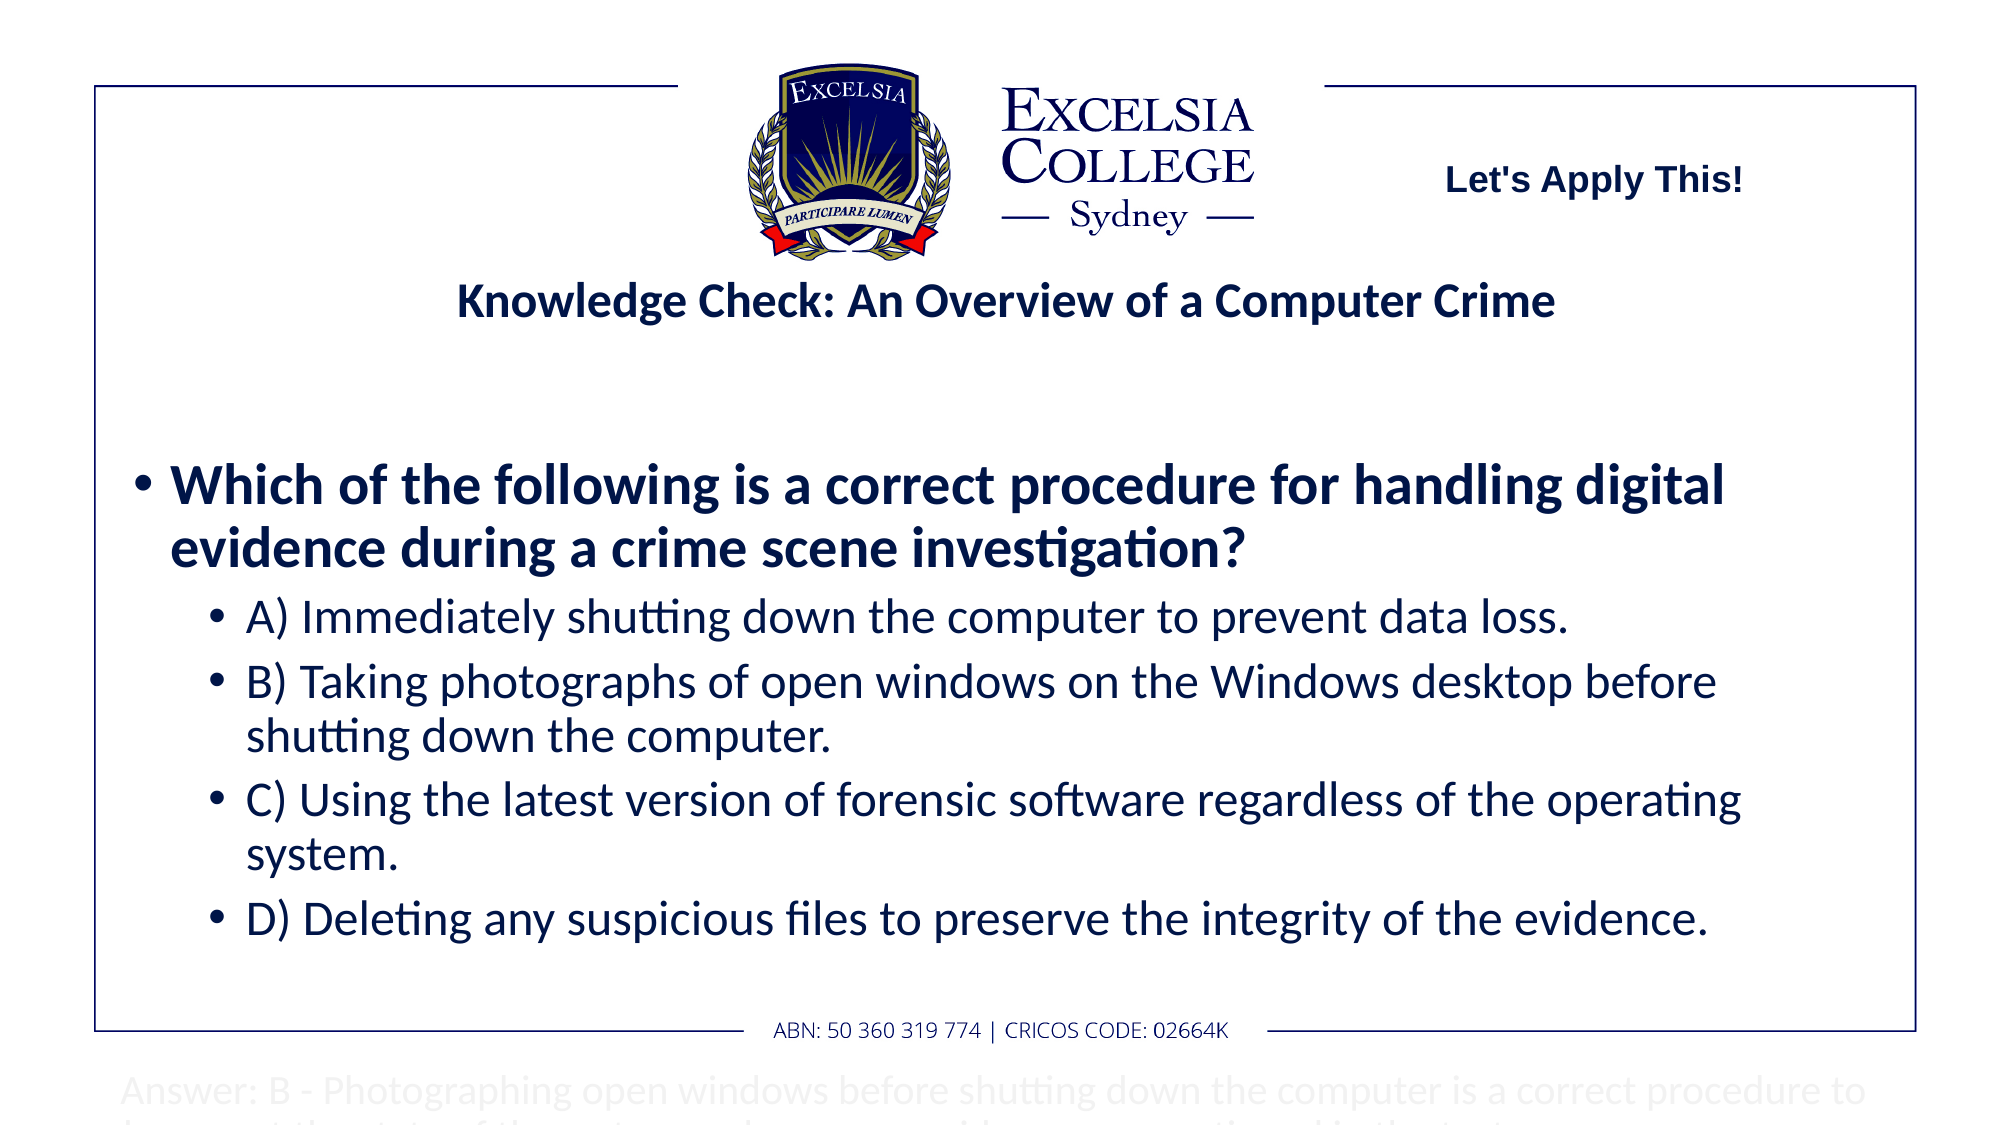

Let's Apply This!
# Knowledge Check: An Overview of a Computer Crime

Which of the following is a correct procedure for handling digital evidence during a crime scene investigation?
A) Immediately shutting down the computer to prevent data loss.
B) Taking photographs of open windows on the Windows desktop before shutting down the computer.
C) Using the latest version of forensic software regardless of the operating system.
D) Deleting any suspicious files to preserve the integrity of the evidence.

 Answer: B - Photographing open windows before shutting down the computer is a correct procedure to document the state of the system and preserve evidence, as mentioned in the text.